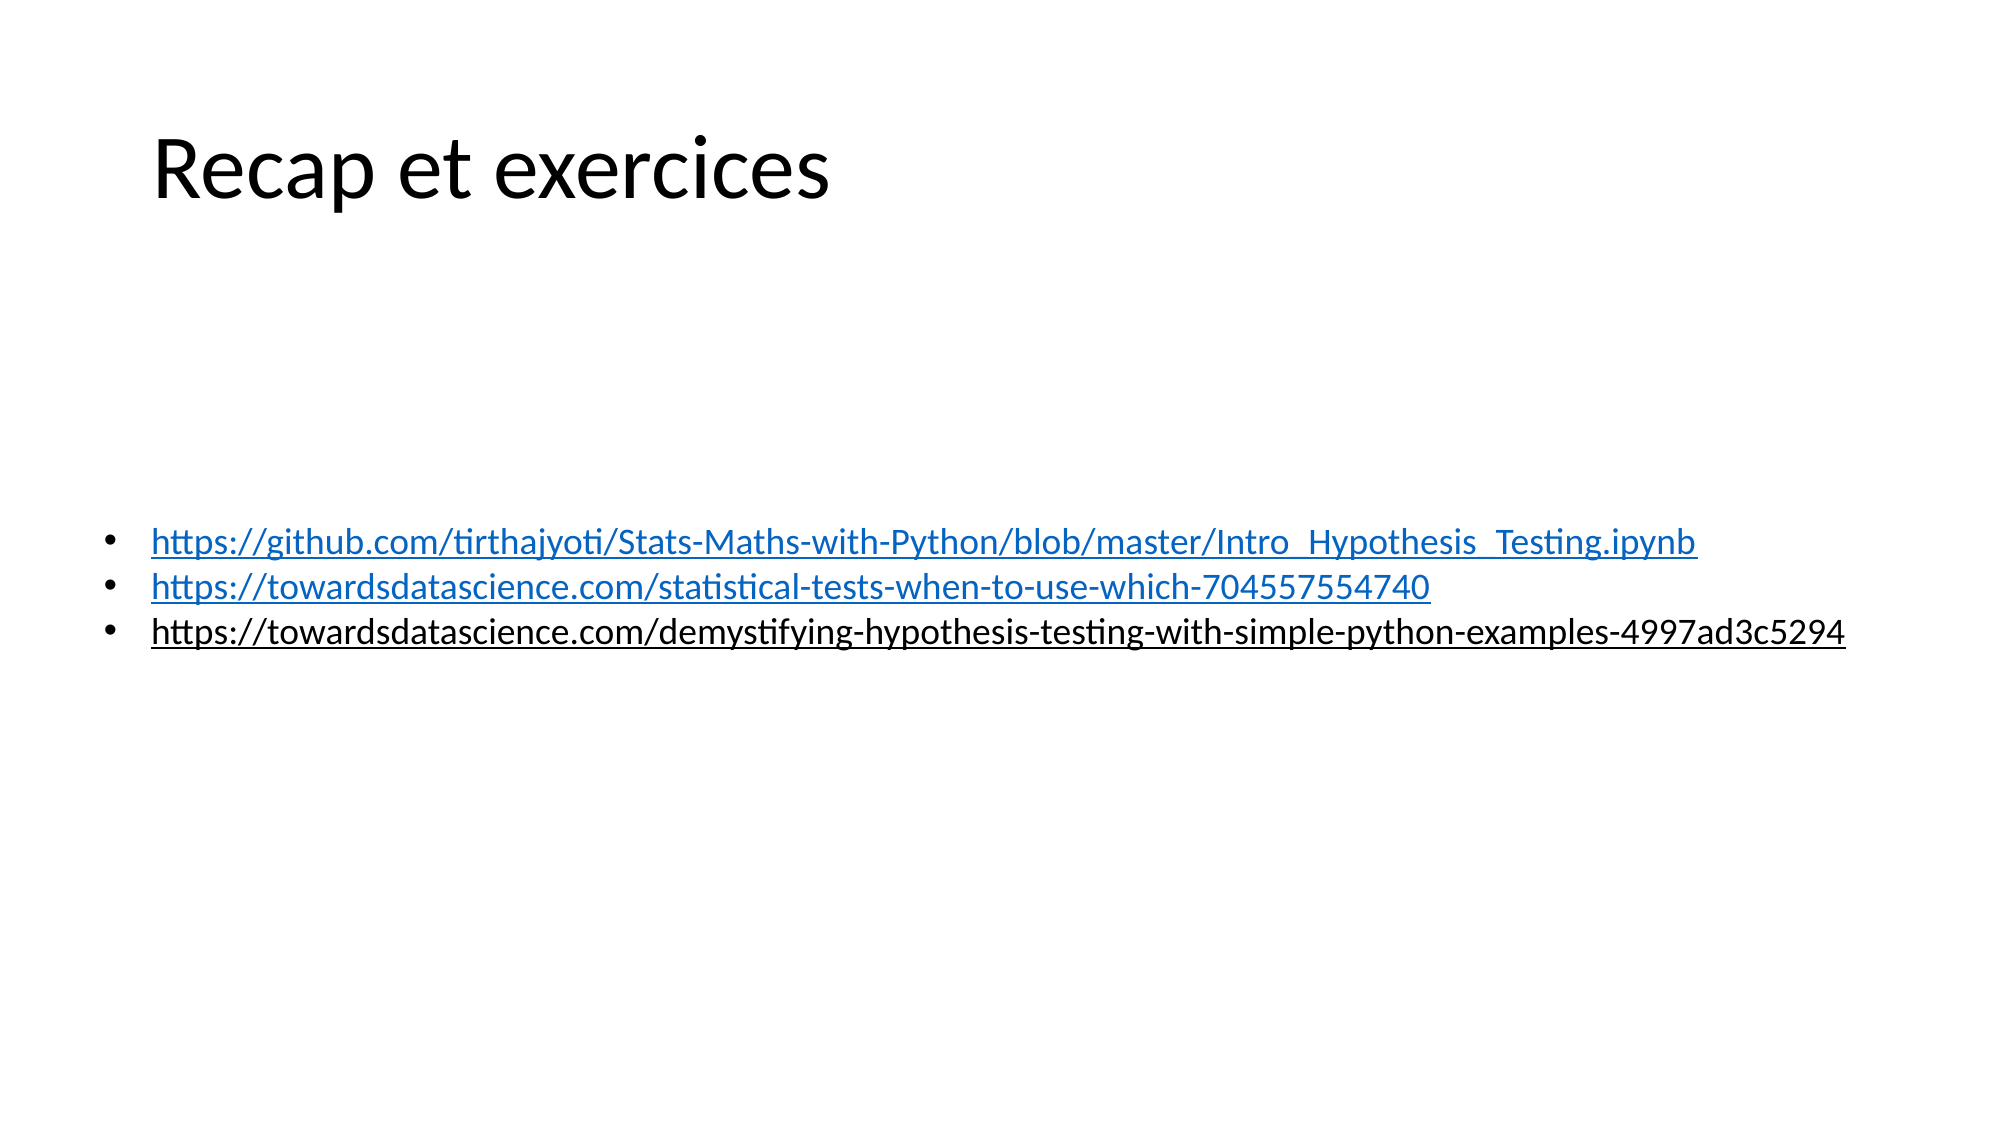

# Recap et exercices
https://github.com/tirthajyoti/Stats-Maths-with-Python/blob/master/Intro_Hypothesis_Testing.ipynb
https://towardsdatascience.com/statistical-tests-when-to-use-which-704557554740
https://towardsdatascience.com/demystifying-hypothesis-testing-with-simple-python-examples-4997ad3c5294